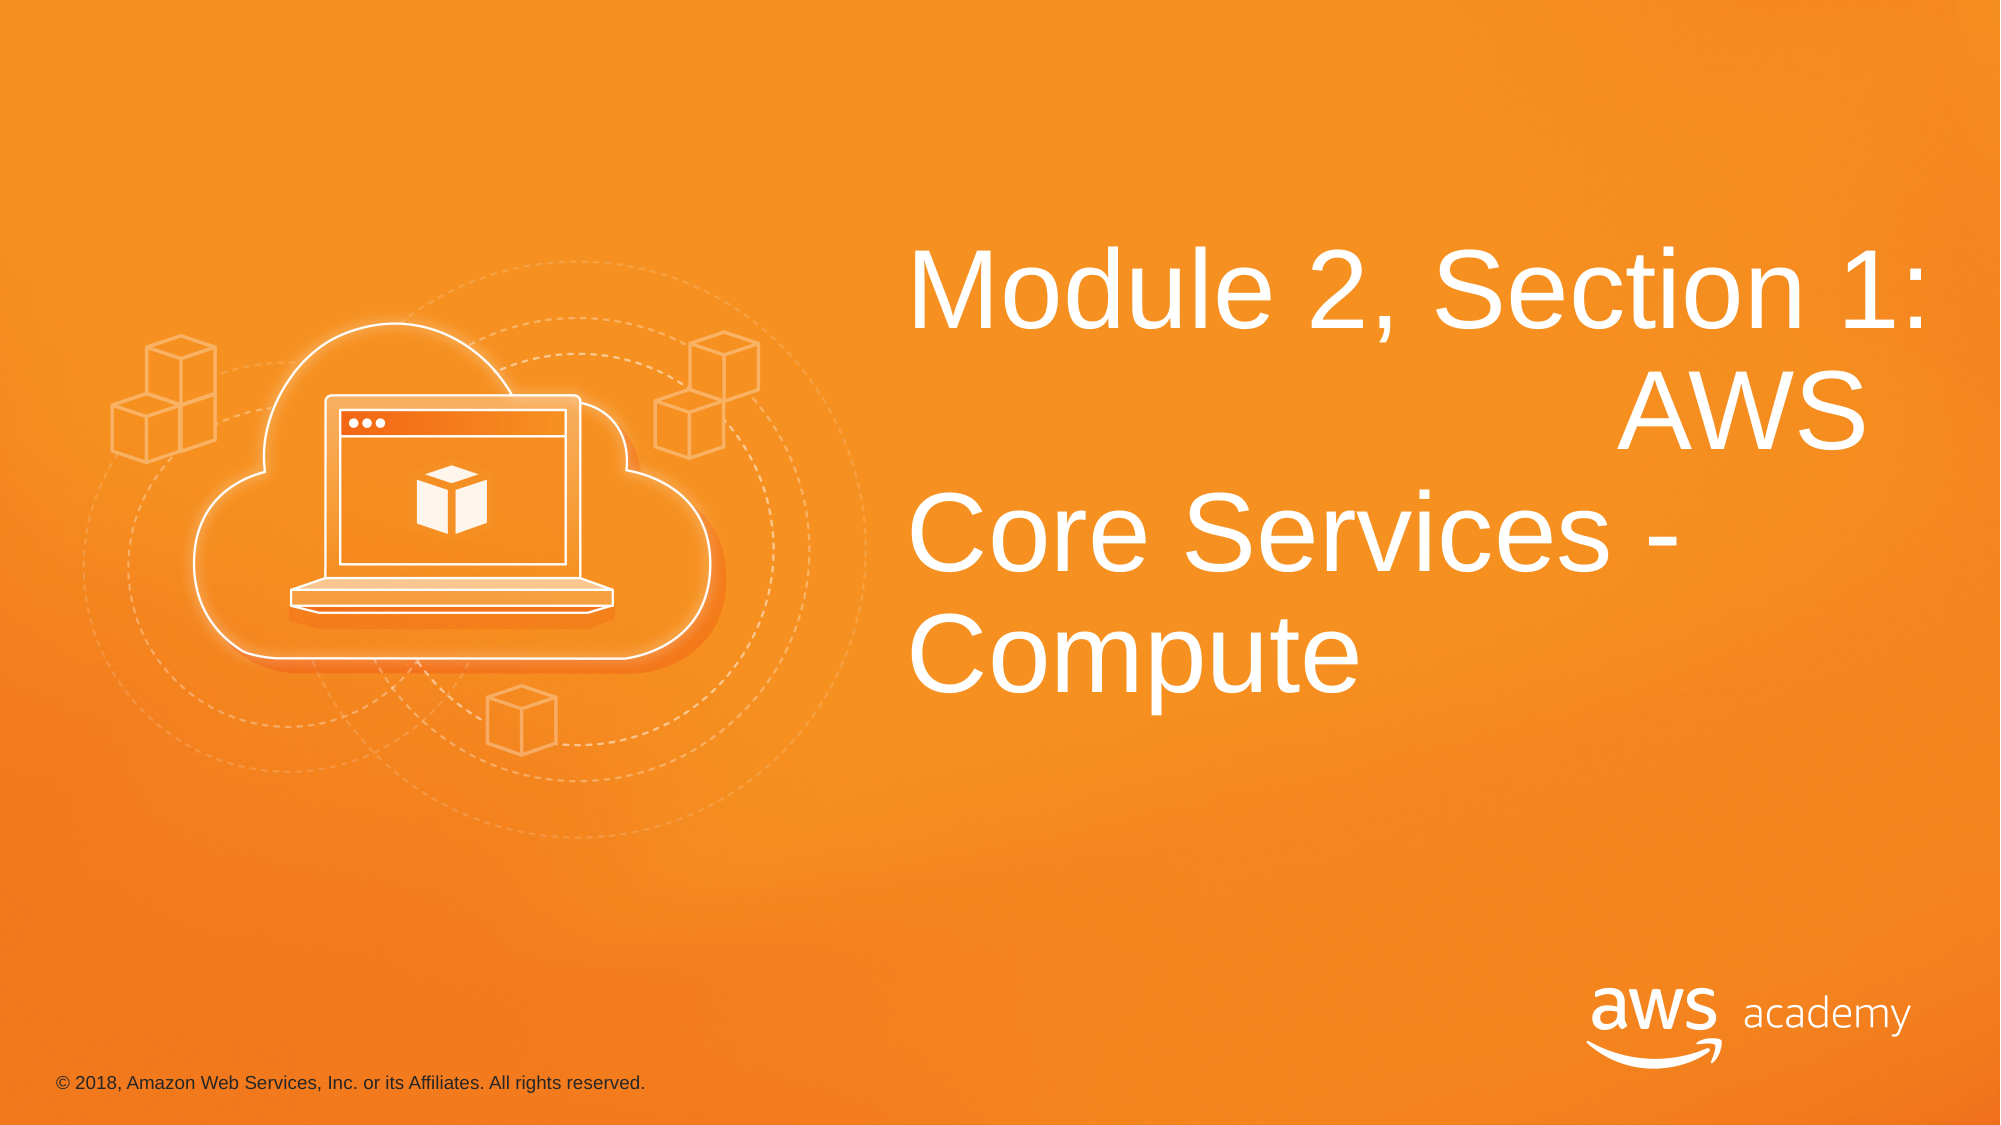

# Module 2, Section 1:                        AWS Core Services - Compute
© 2018, Amazon Web Services, Inc. or its Affiliates. All rights reserved.